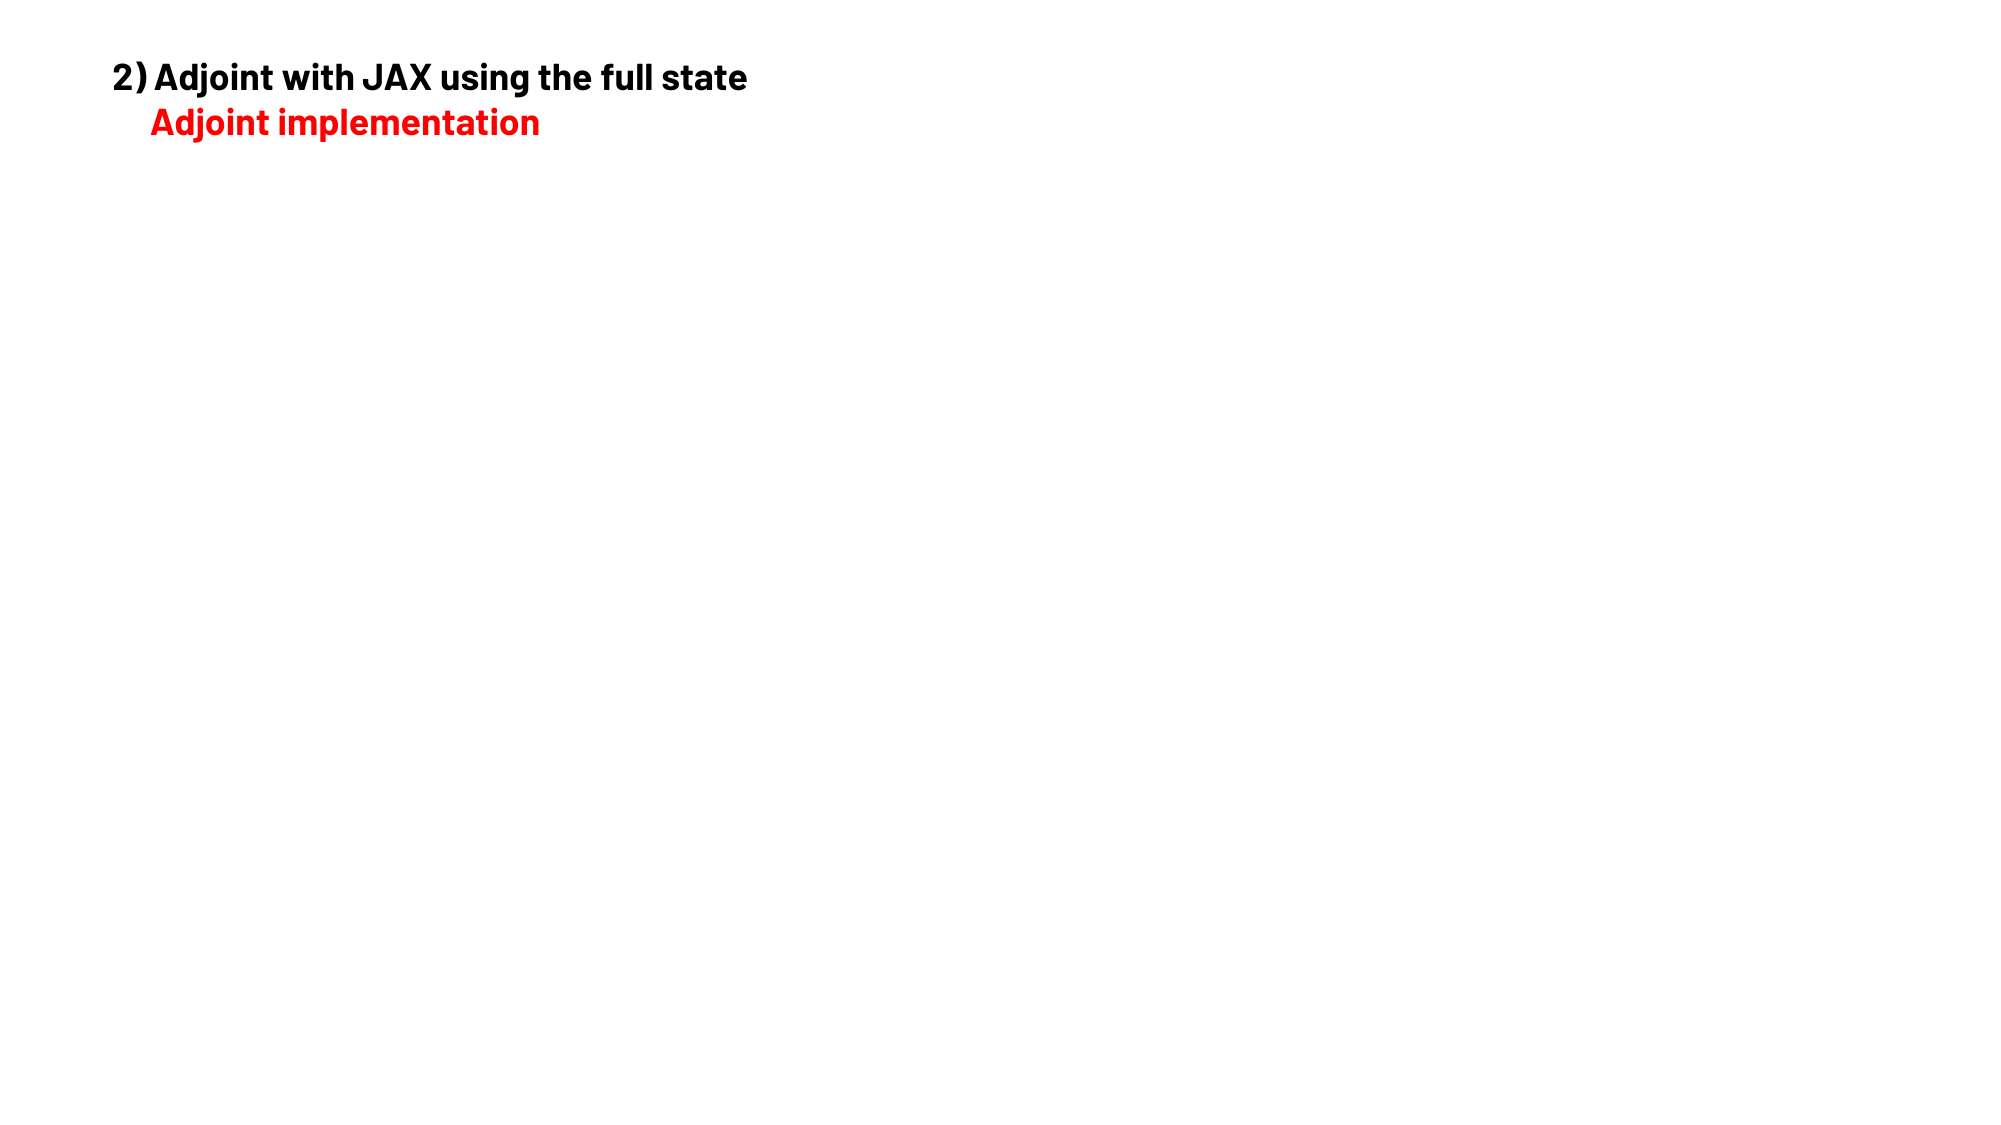

2) Adjoint with JAX using the full state
     Adjoint implementation